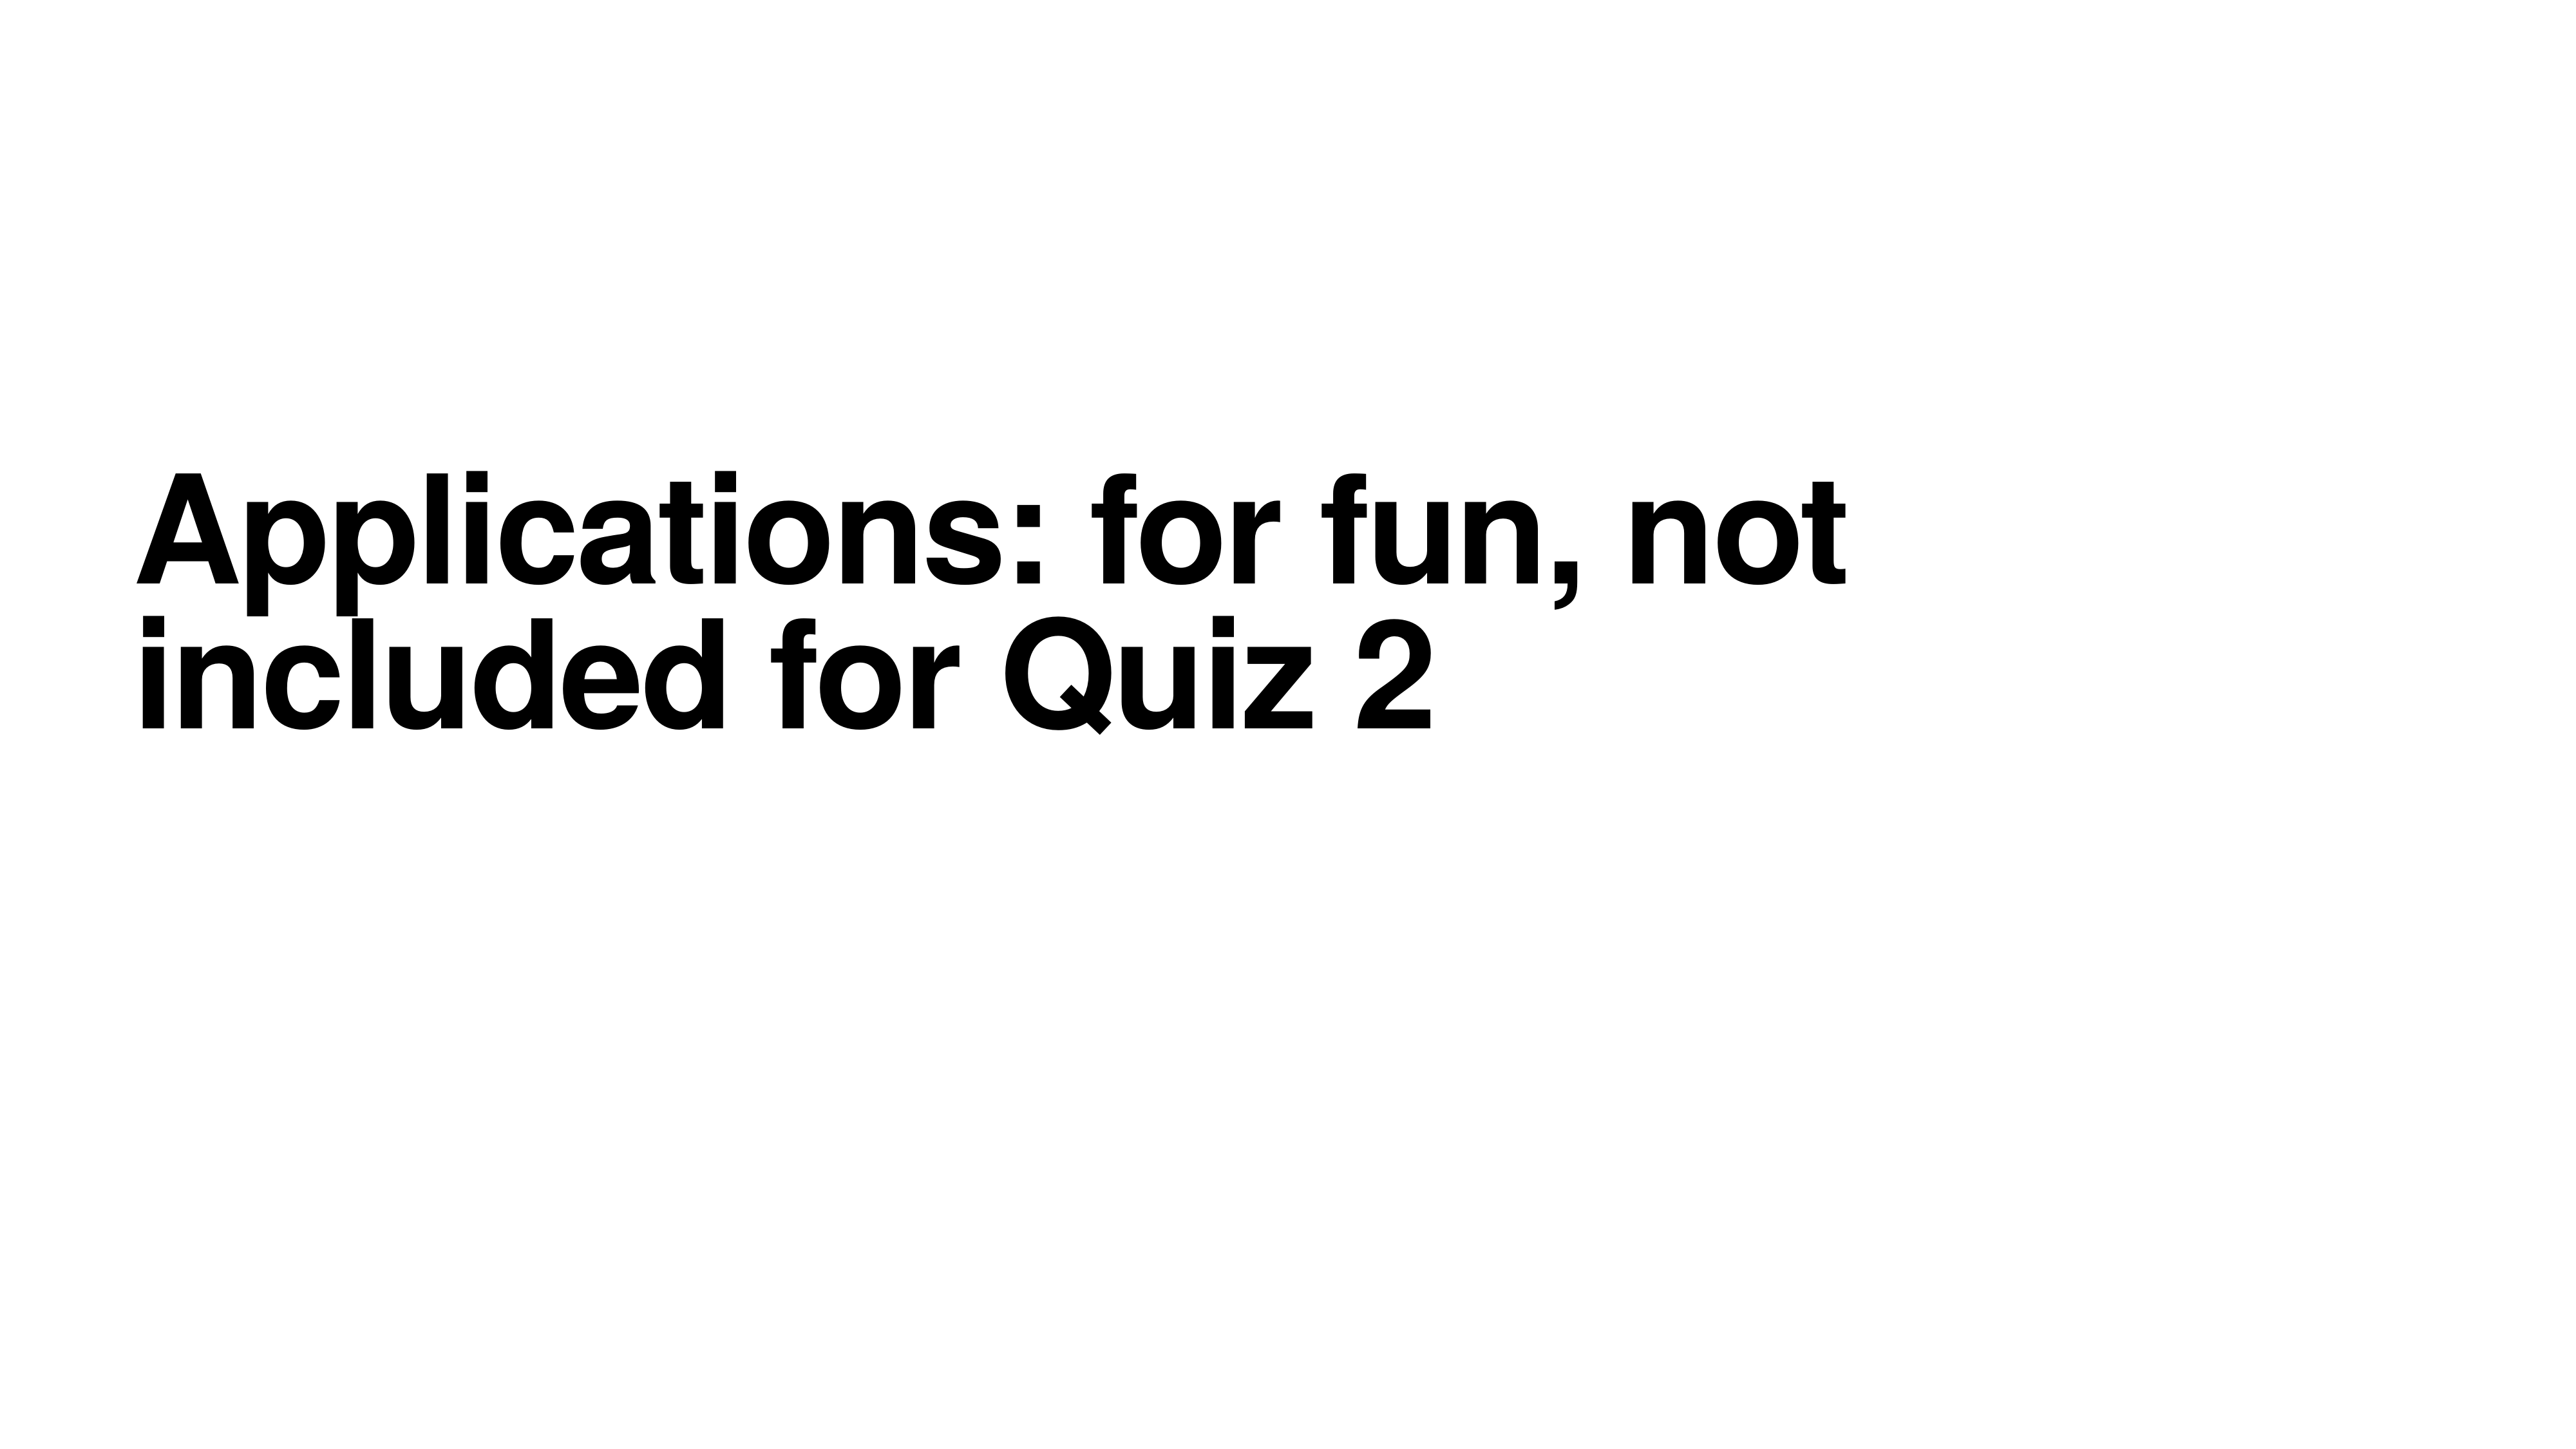

# Applications: for fun, not included for Quiz 2